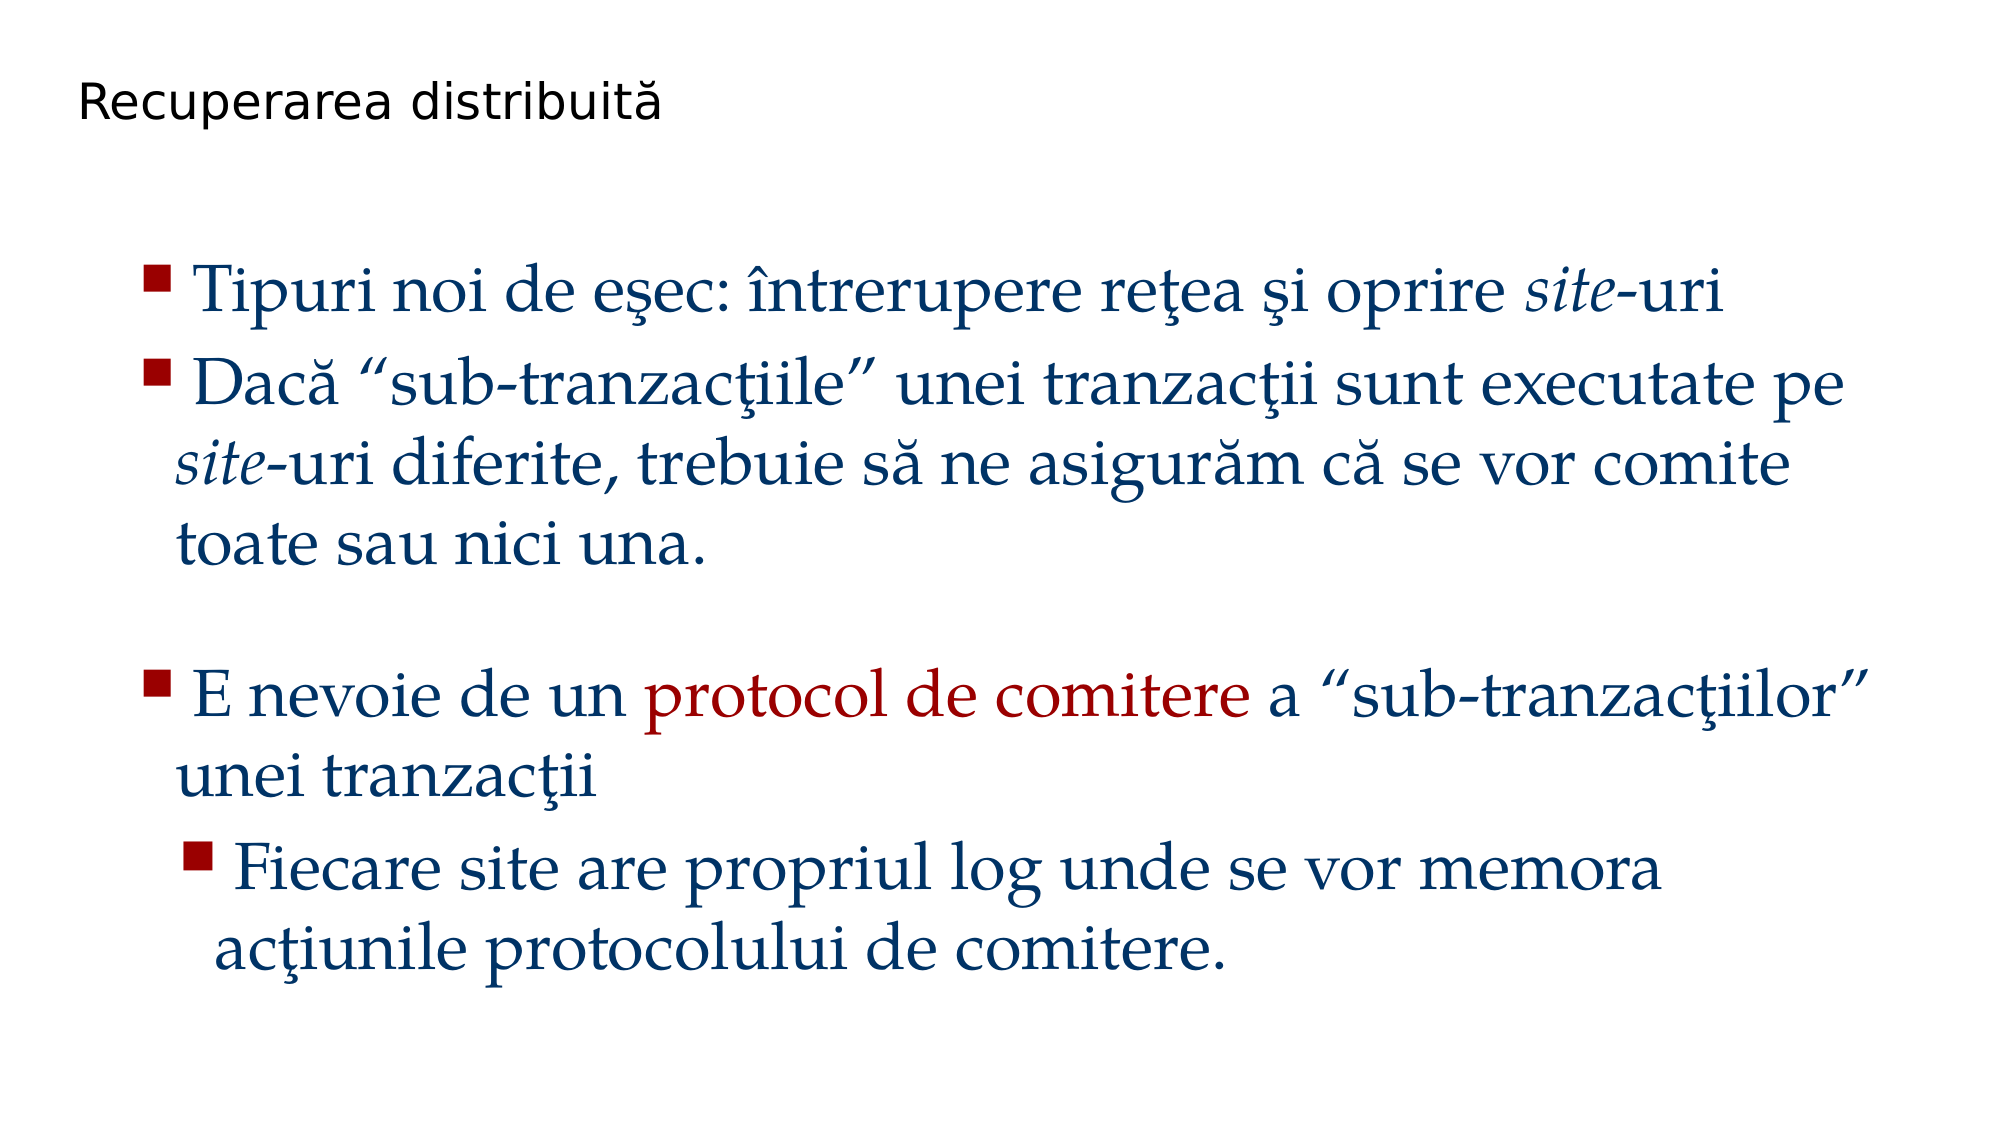

Recuperarea distribuită
 Tipuri noi de eşec: întrerupere reţea şi oprire site-uri
 Dacă “sub-tranzacţiile” unei tranzacţii sunt executate pe site-uri diferite, trebuie să ne asigurăm că se vor comite toate sau nici una.

 E nevoie de un protocol de comitere a “sub-tranzacţiilor” unei tranzacţii
 Fiecare site are propriul log unde se vor memora acţiunile protocolului de comitere.